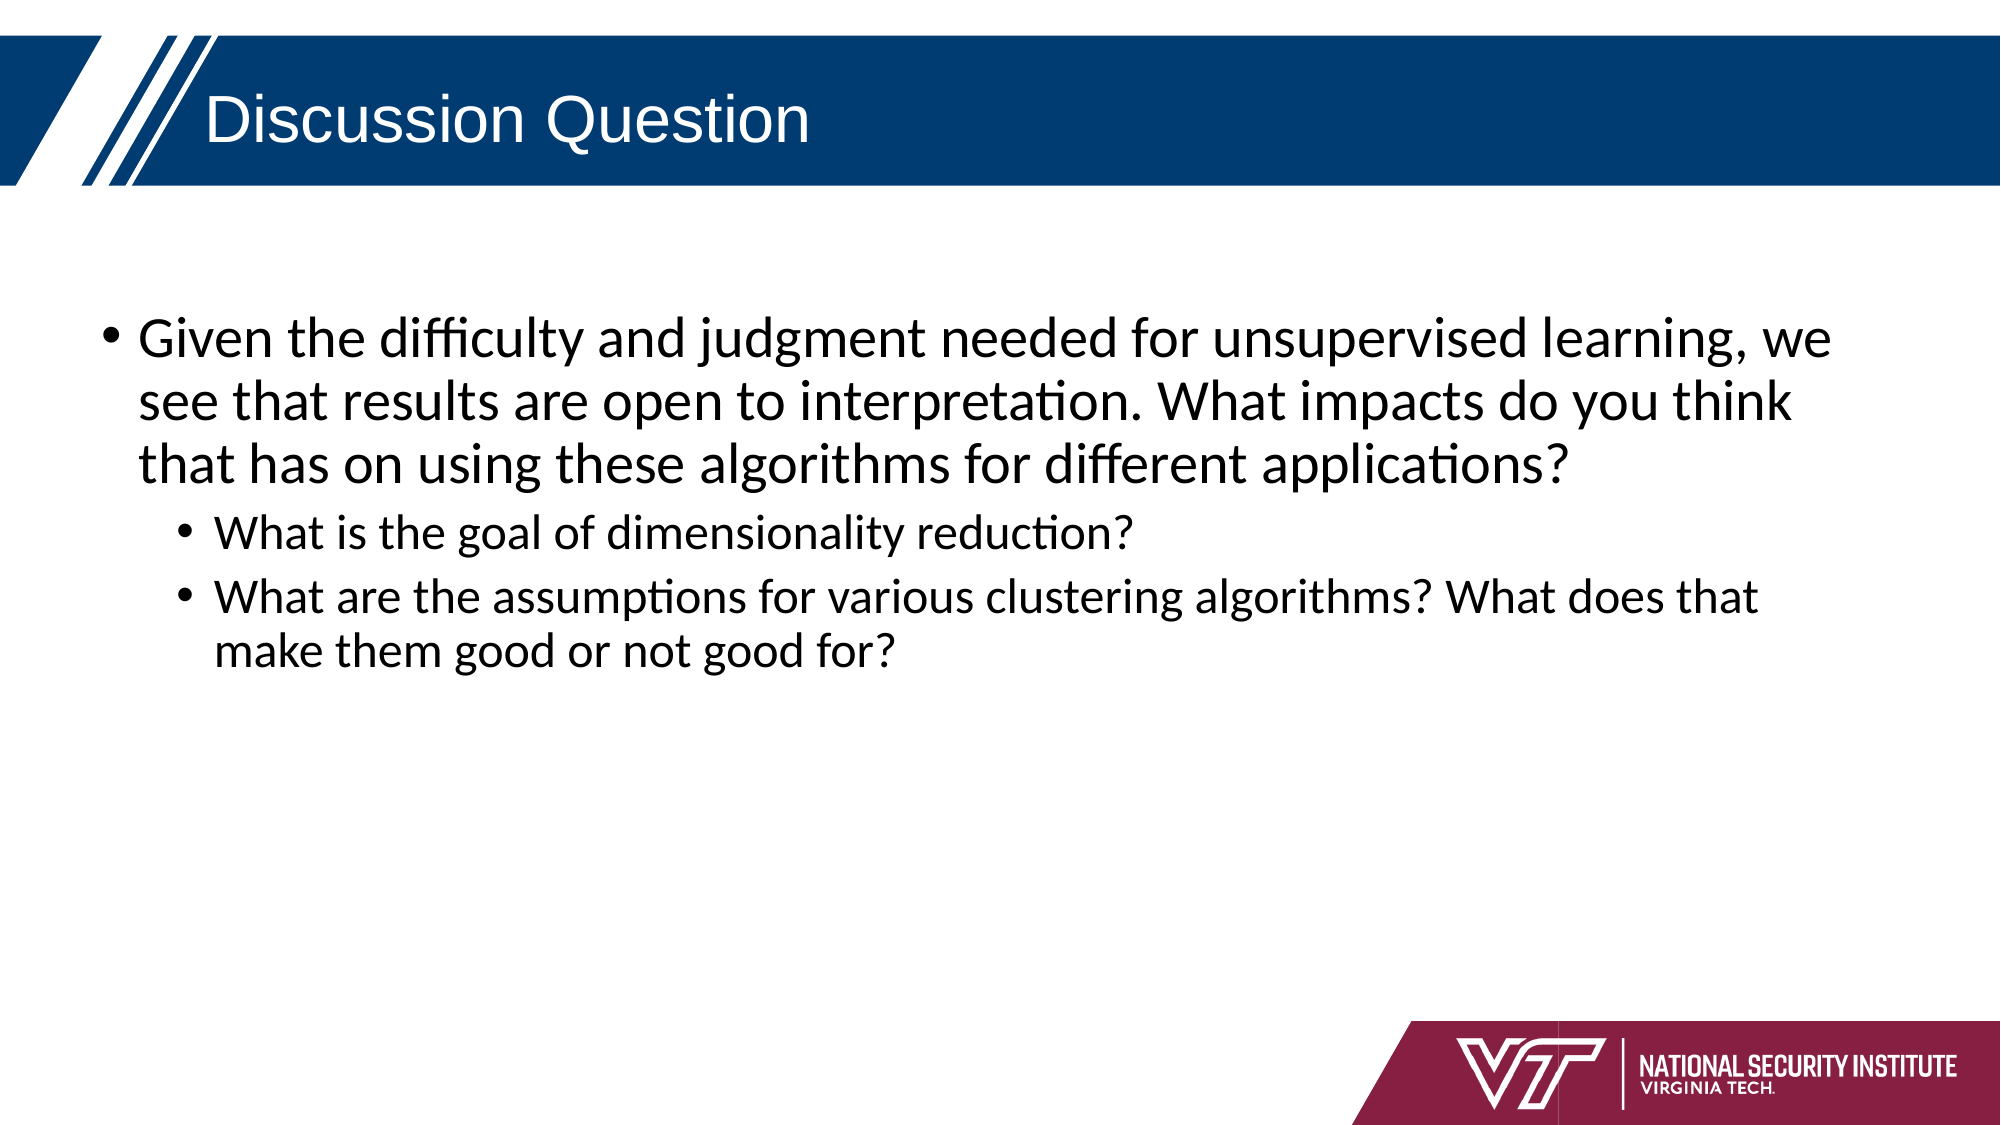

# Discussion Question
Given the difficulty and judgment needed for unsupervised learning, we see that results are open to interpretation. What impacts do you think that has on using these algorithms for different applications?
What is the goal of dimensionality reduction?
What are the assumptions for various clustering algorithms? What does that make them good or not good for?